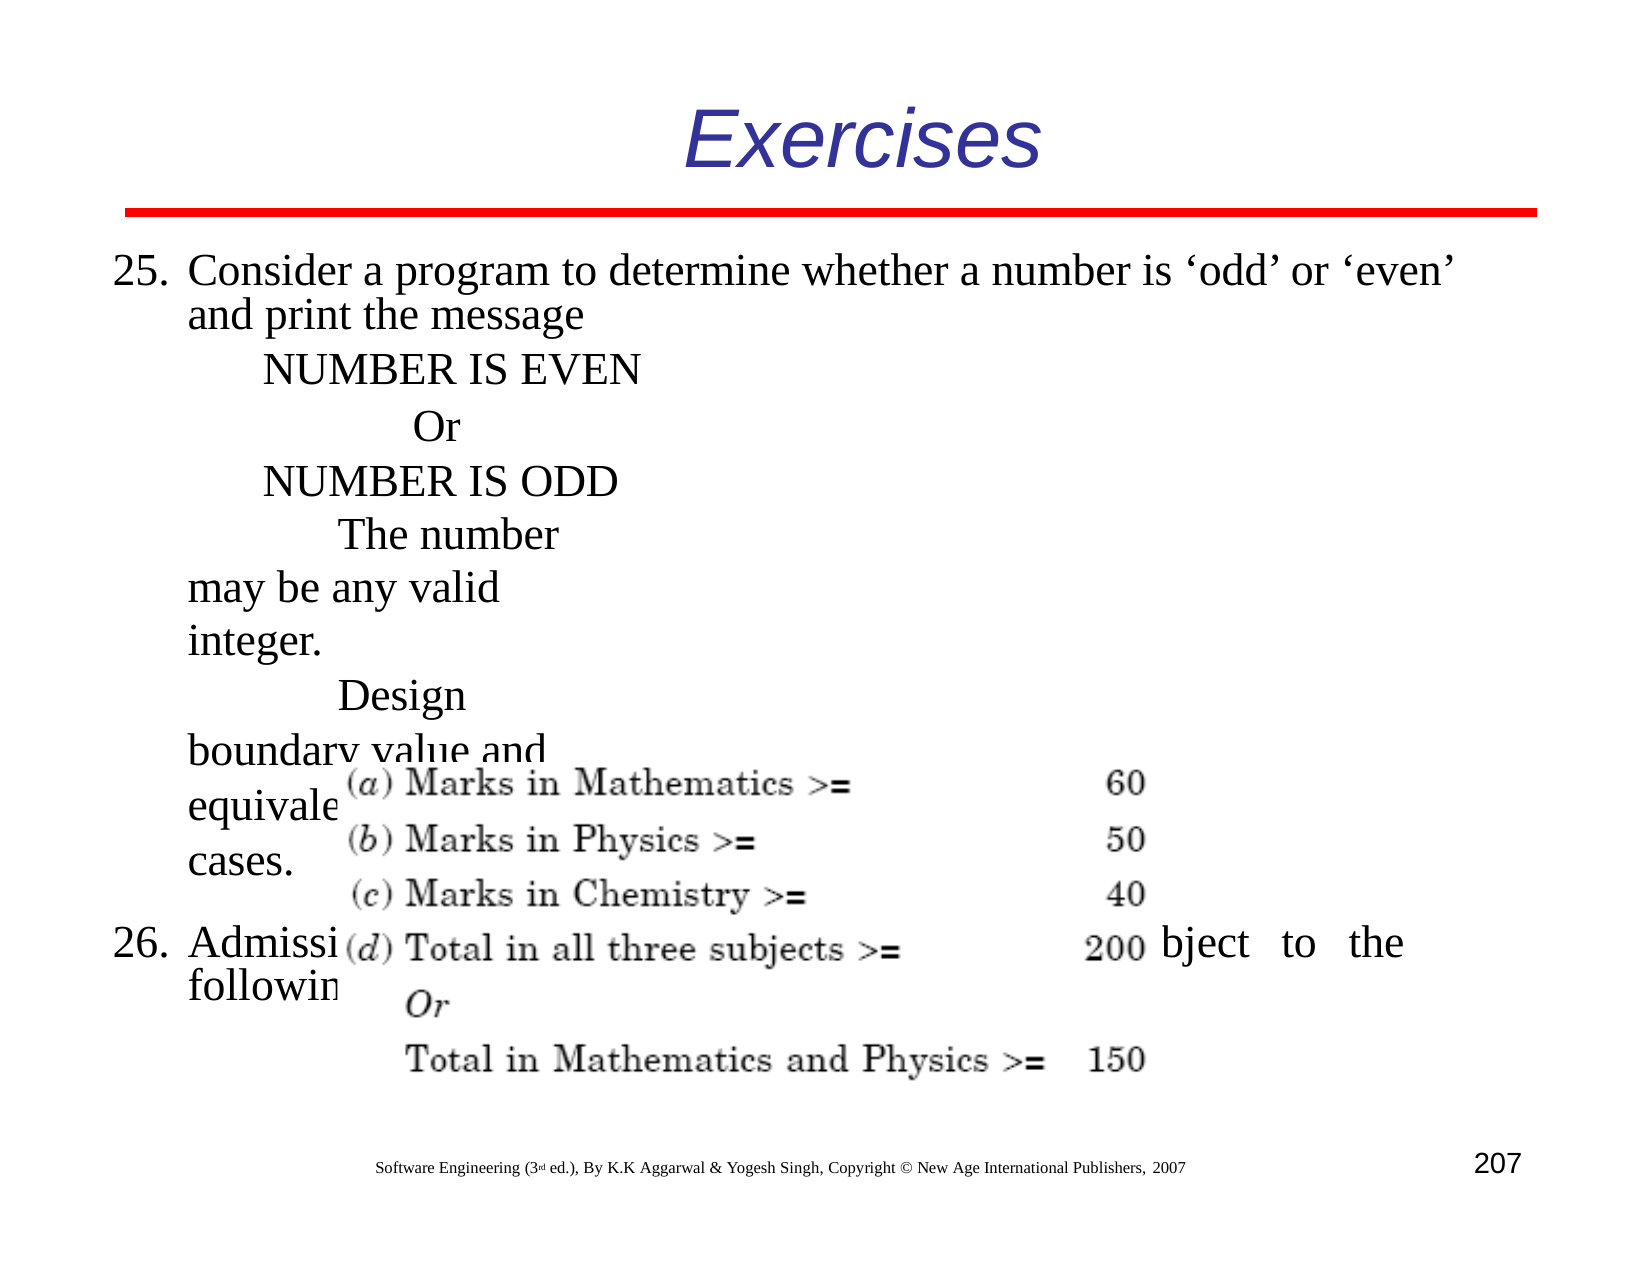

# Exercises

Consider a program to determine whether a number is ‘odd’ or ‘even’  and print the message
NUMBER IS EVEN
Or  NUMBER IS ODD
The number may be any valid integer.
Design boundary value and equivalence class test cases.
Admission	to	a	professional	course	is	subject	to	the	following  conditions:

207
Software Engineering (3rd  ed.), By K.K Aggarwal & Yogesh Singh, Copyright © New Age International Publishers, 2007